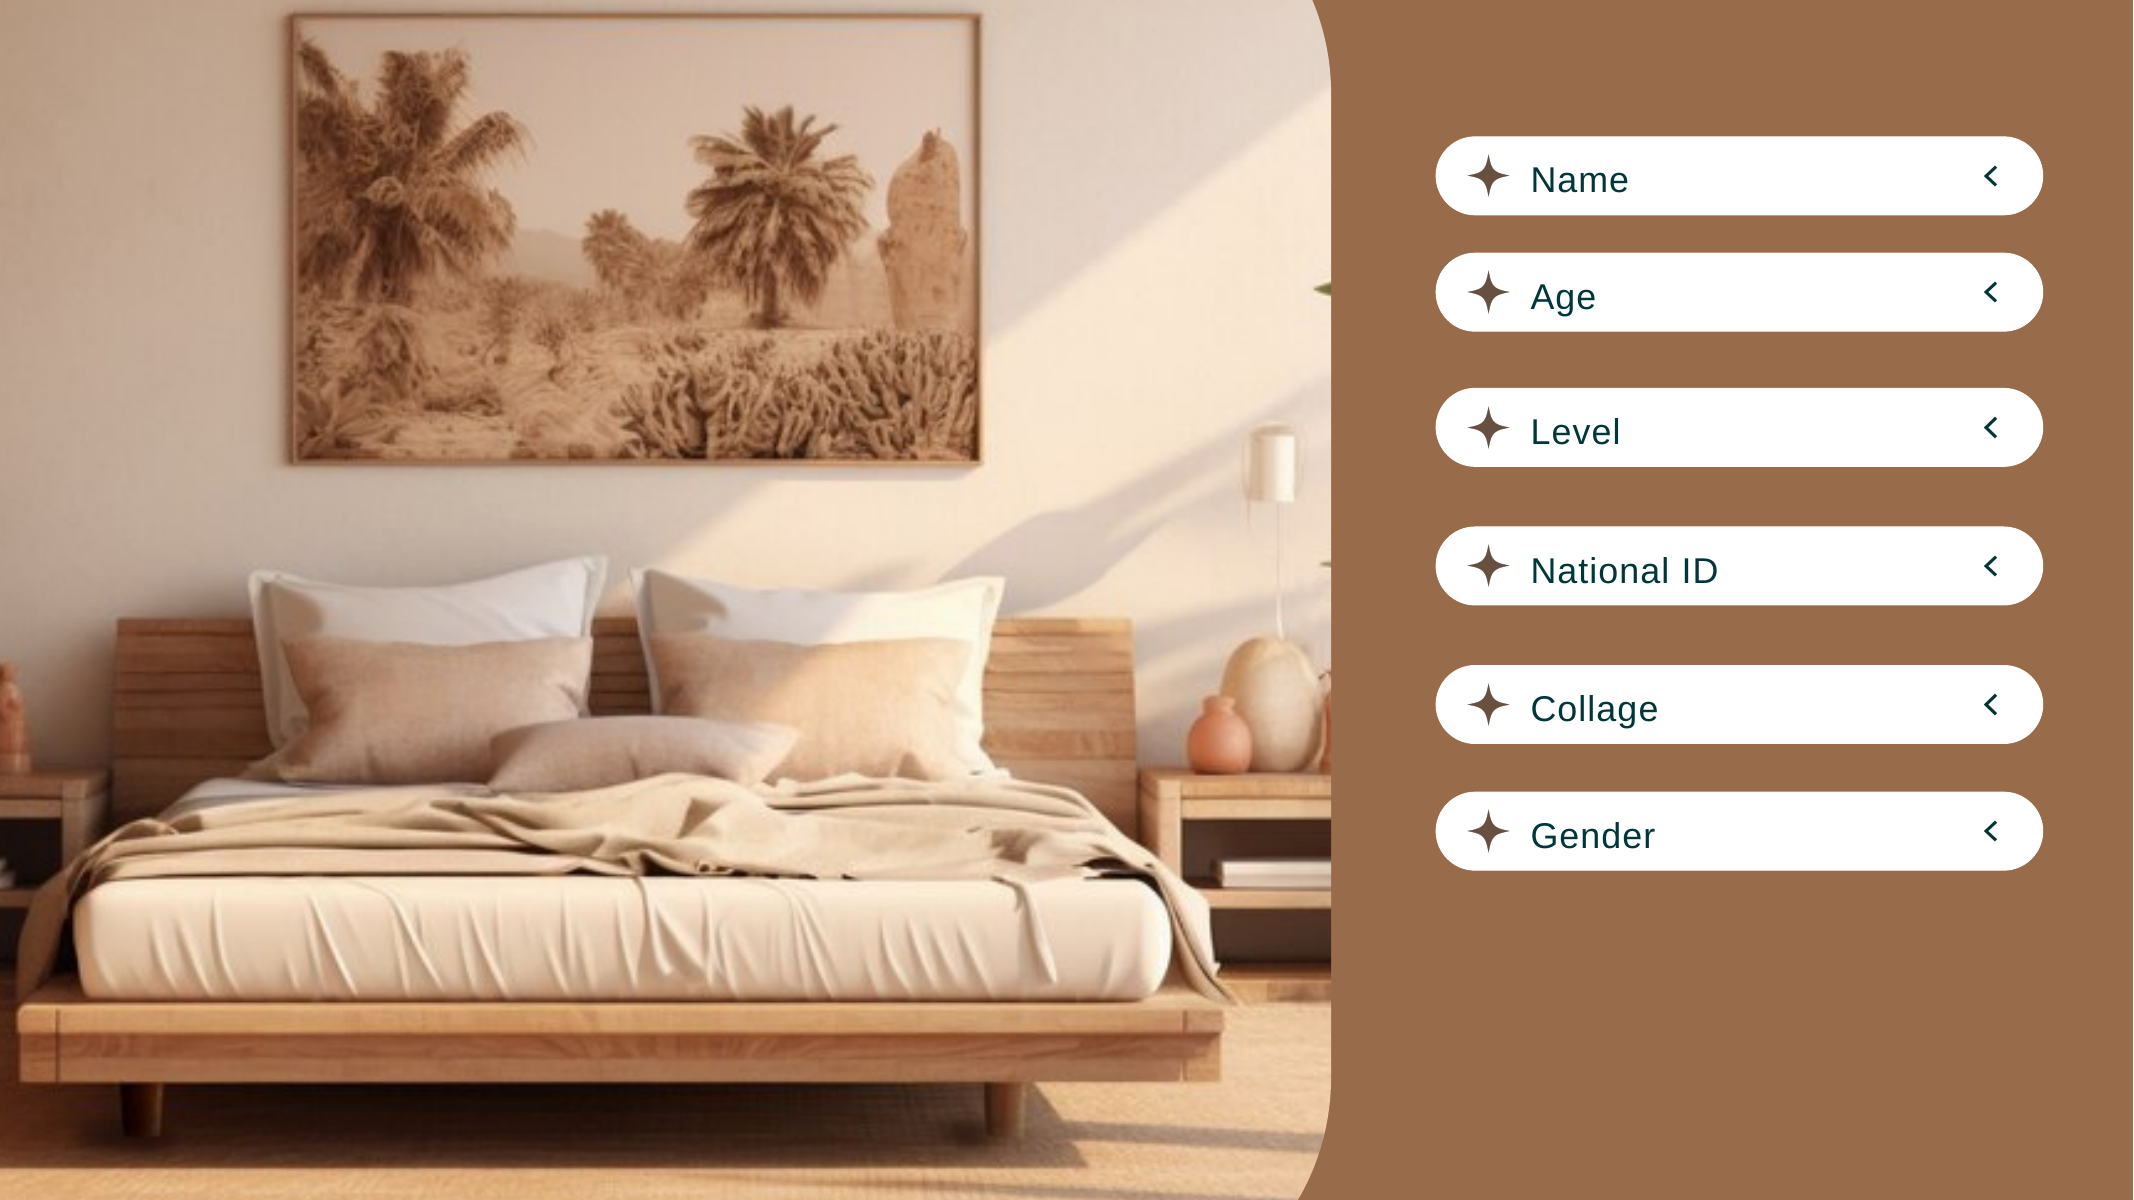

Name

Age

Level

National ID

Collage

Gender